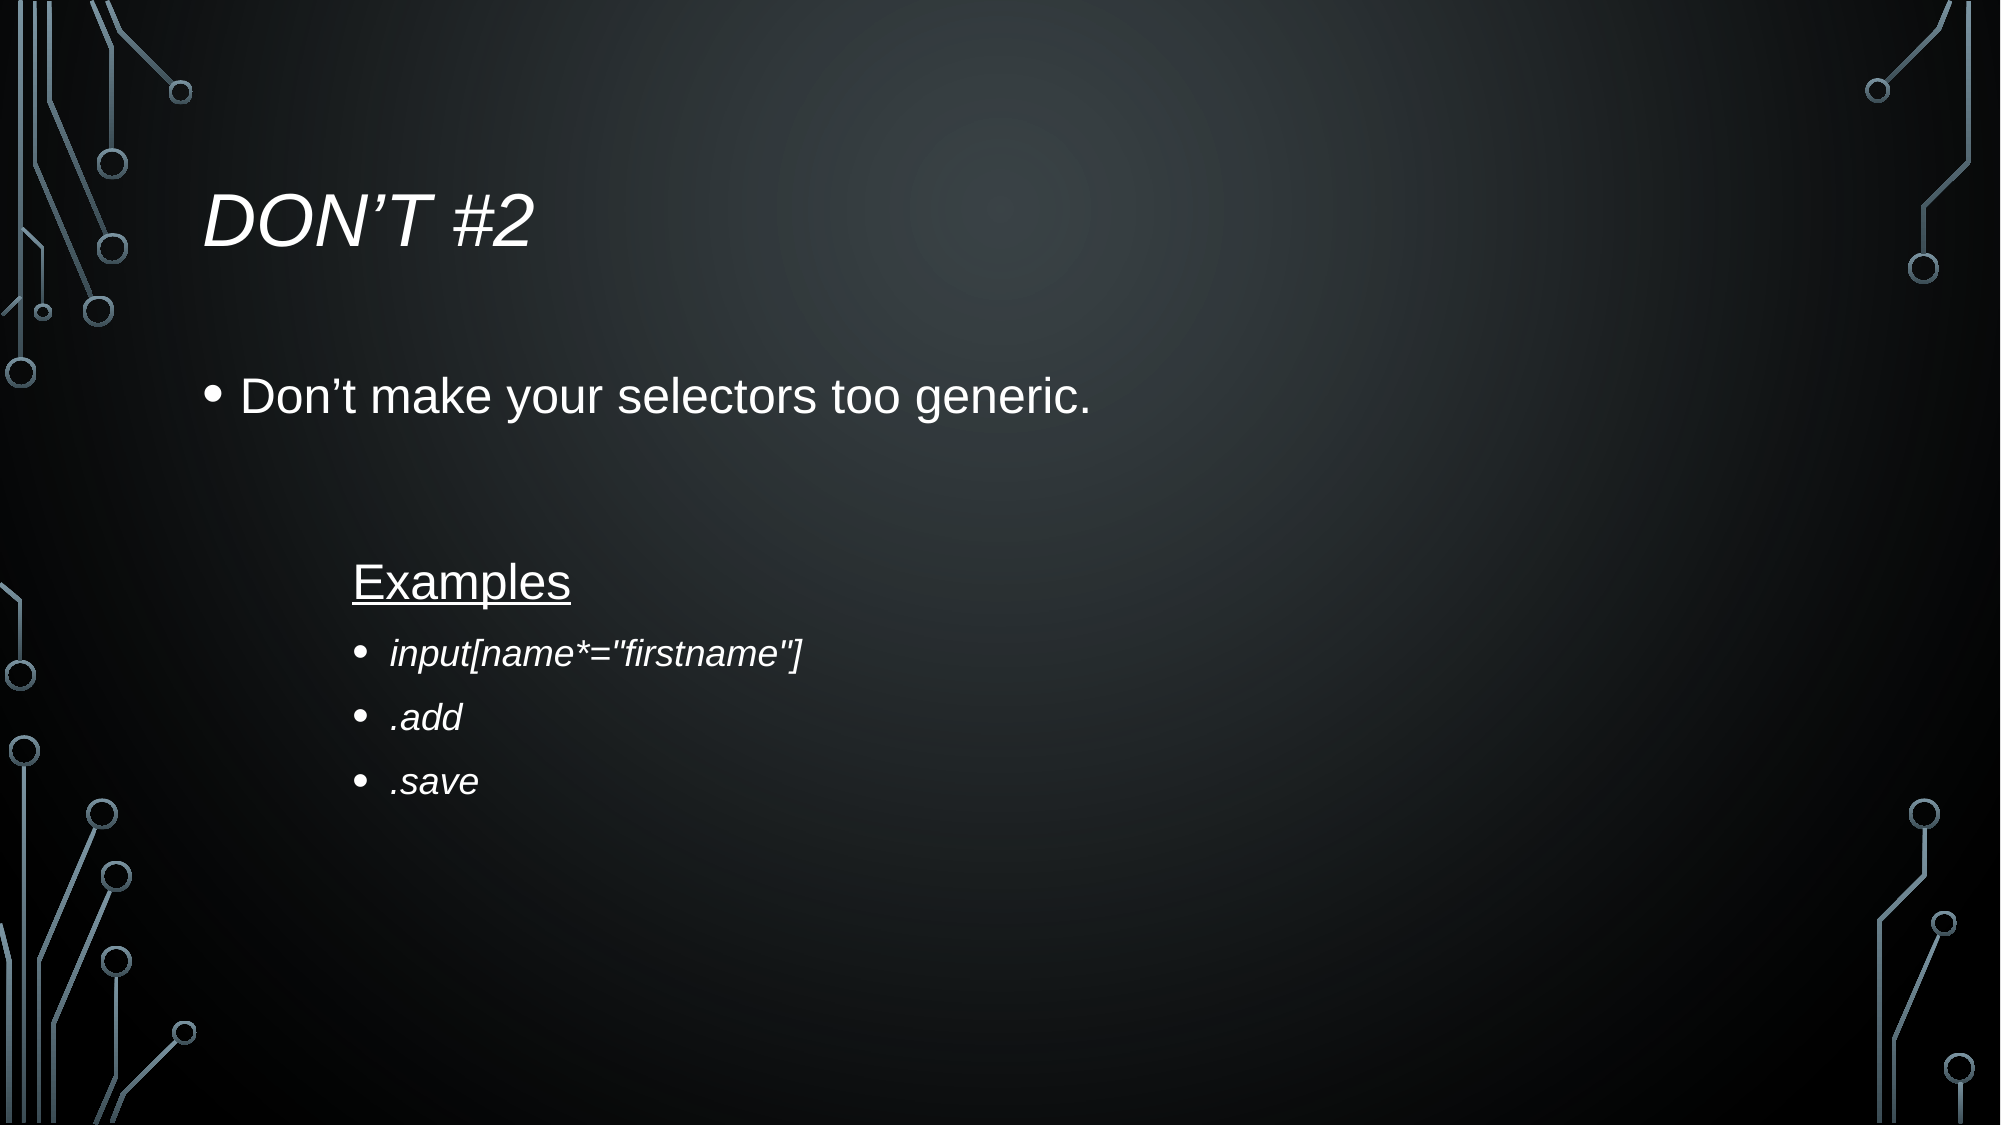

# Don’t #2
Don’t make your selectors too generic.

	Examples
input[name*="firstname"]
.add
.save